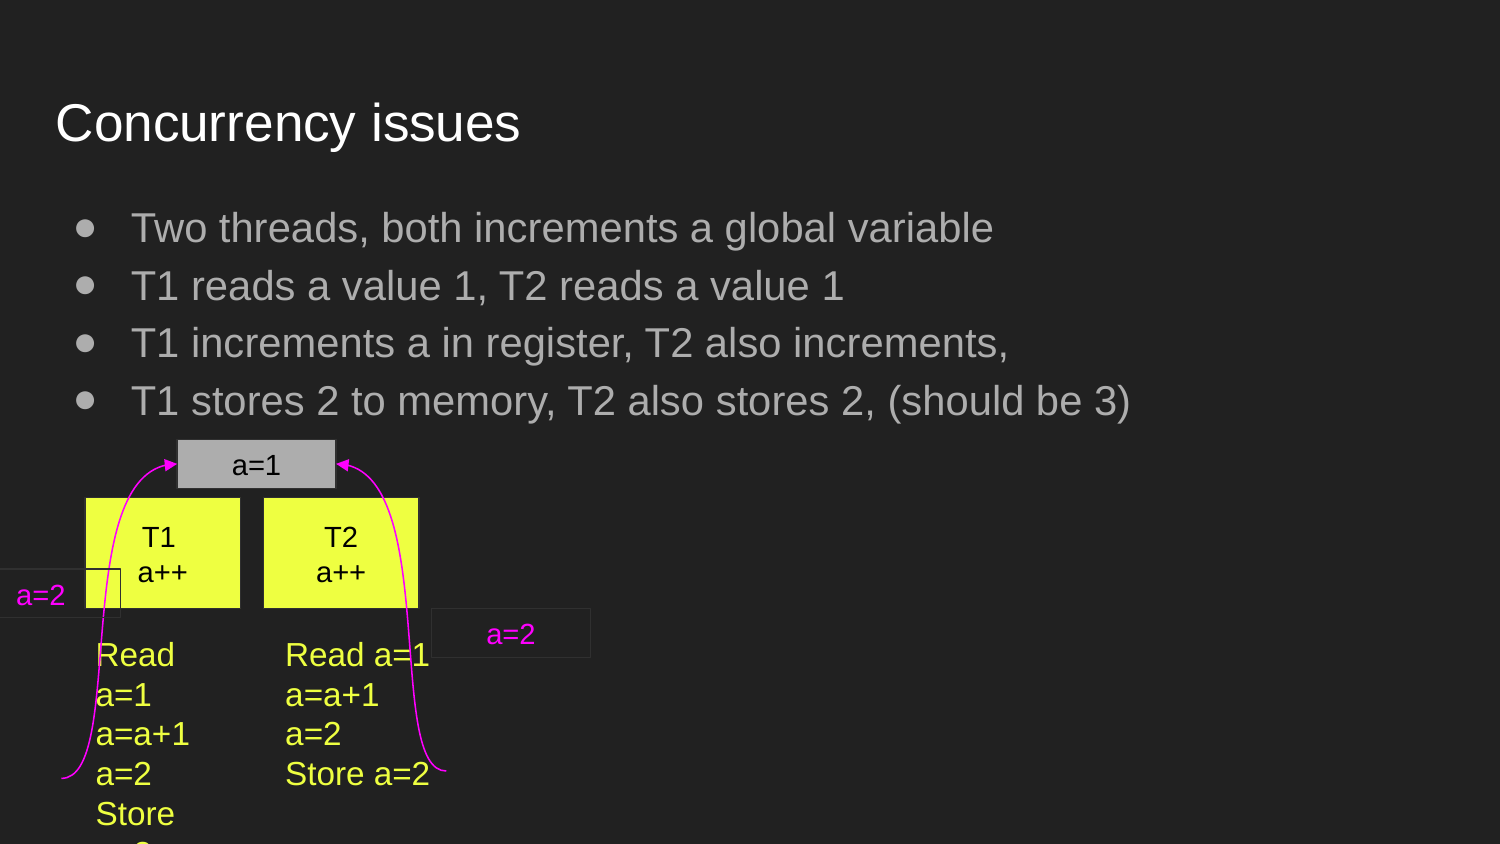

# Concurrency issues
Two threads, both increments a global variable
T1 reads a value 1, T2 reads a value 1
T1 increments a in register, T2 also increments,
T1 stores 2 to memory, T2 also stores 2, (should be 3)

a=1
T1
a++
T2
a++
a=2
a=2
Read a=1
a=a+1
a=2
Store a=2
Read a=1
a=a+1
a=2
Store a=2